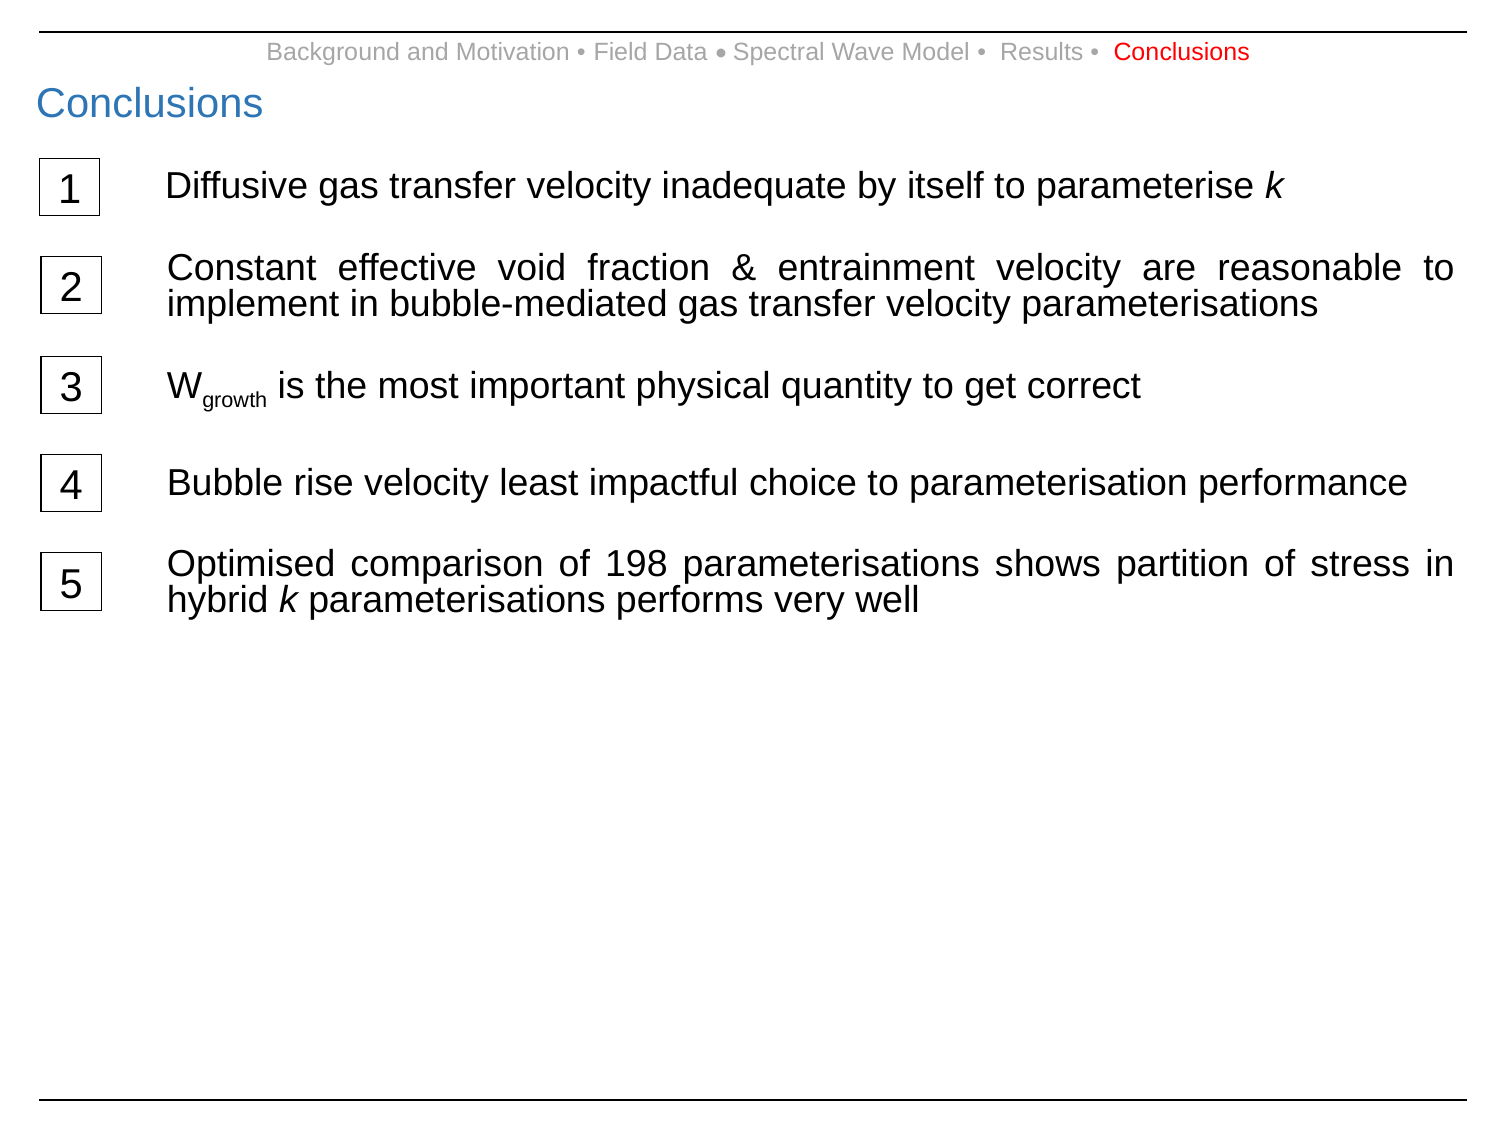

Background and Motivation • Field Data • Spectral Wave Model •  Results •  Conclusions
# Conclusions
Diffusive gas transfer velocity inadequate by itself to parameterise k

1

Constant effective void fraction & entrainment velocity are reasonable to implement in bubble-mediated gas transfer velocity parameterisations
2
Wgrowth is the most important physical quantity to get correct

3
Bubble rise velocity least impactful choice to parameterisation performance

4

Optimised comparison of 198 parameterisations shows partition of stress in hybrid k parameterisations performs very well
5